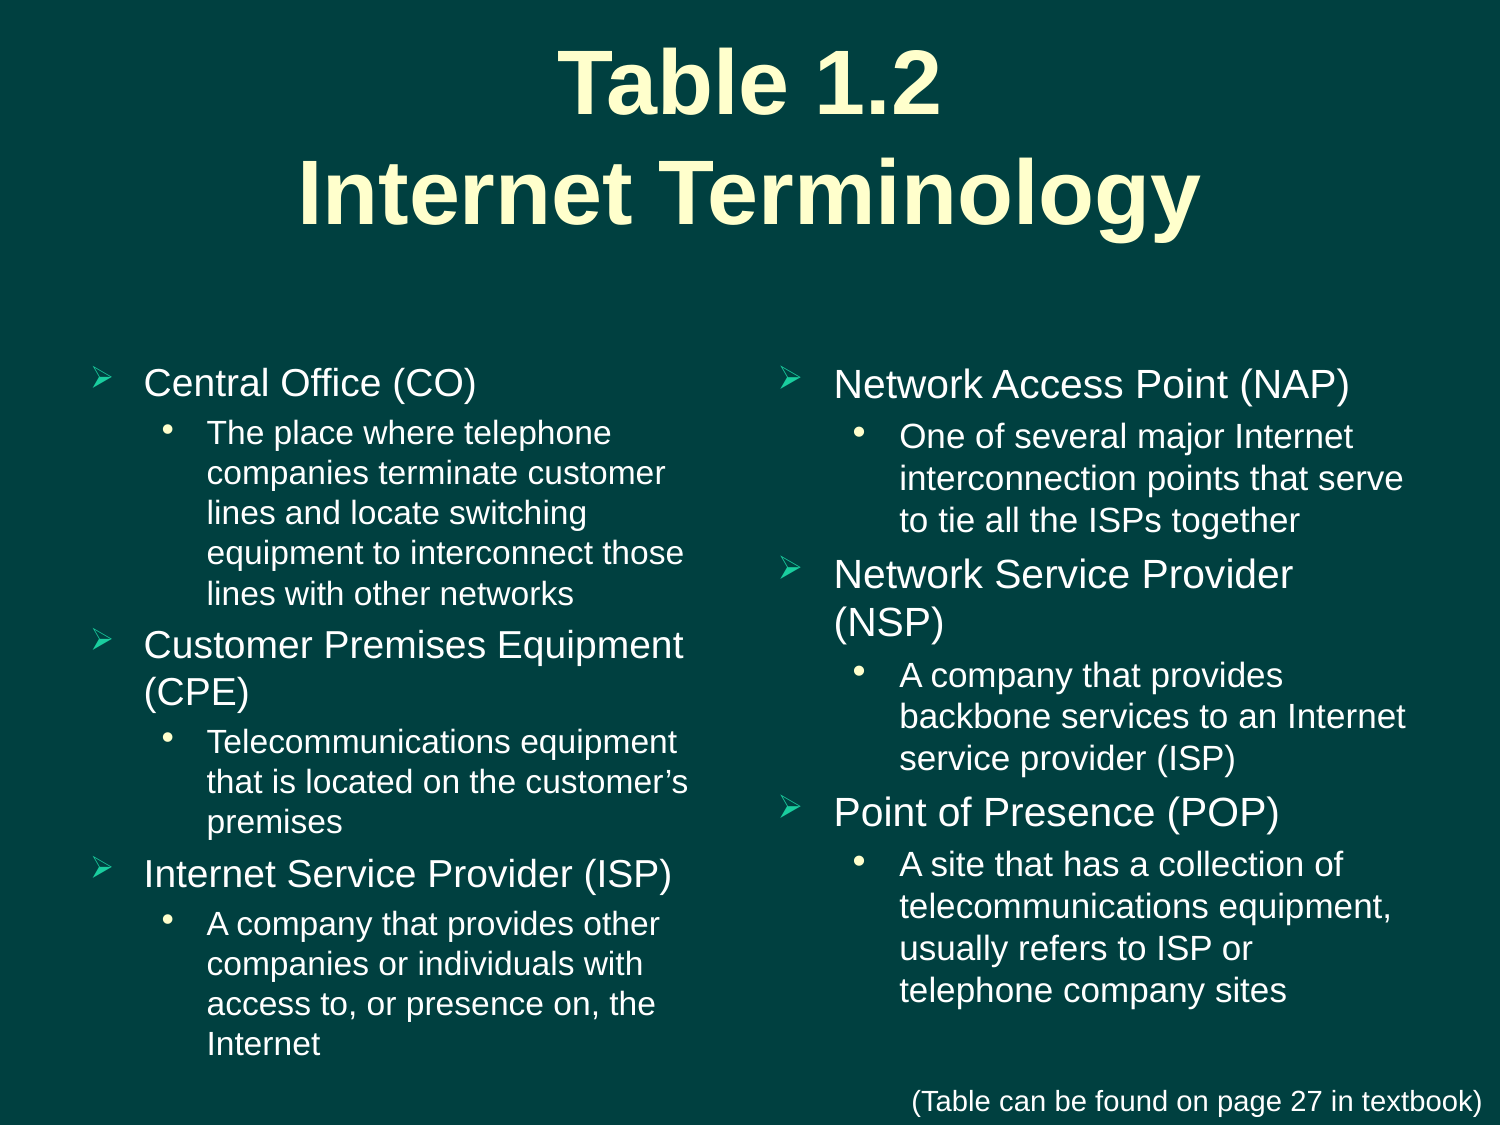

# Table 1.2 Internet Terminology
Central Office (CO)
The place where telephone companies terminate customer lines and locate switching equipment to interconnect those lines with other networks
Customer Premises Equipment (CPE)
Telecommunications equipment that is located on the customer’s premises
Internet Service Provider (ISP)
A company that provides other companies or individuals with access to, or presence on, the Internet
Network Access Point (NAP)
One of several major Internet interconnection points that serve to tie all the ISPs together
Network Service Provider (NSP)
A company that provides backbone services to an Internet service provider (ISP)
Point of Presence (POP)
A site that has a collection of telecommunications equipment, usually refers to ISP or telephone company sites
(Table can be found on page 27 in textbook)